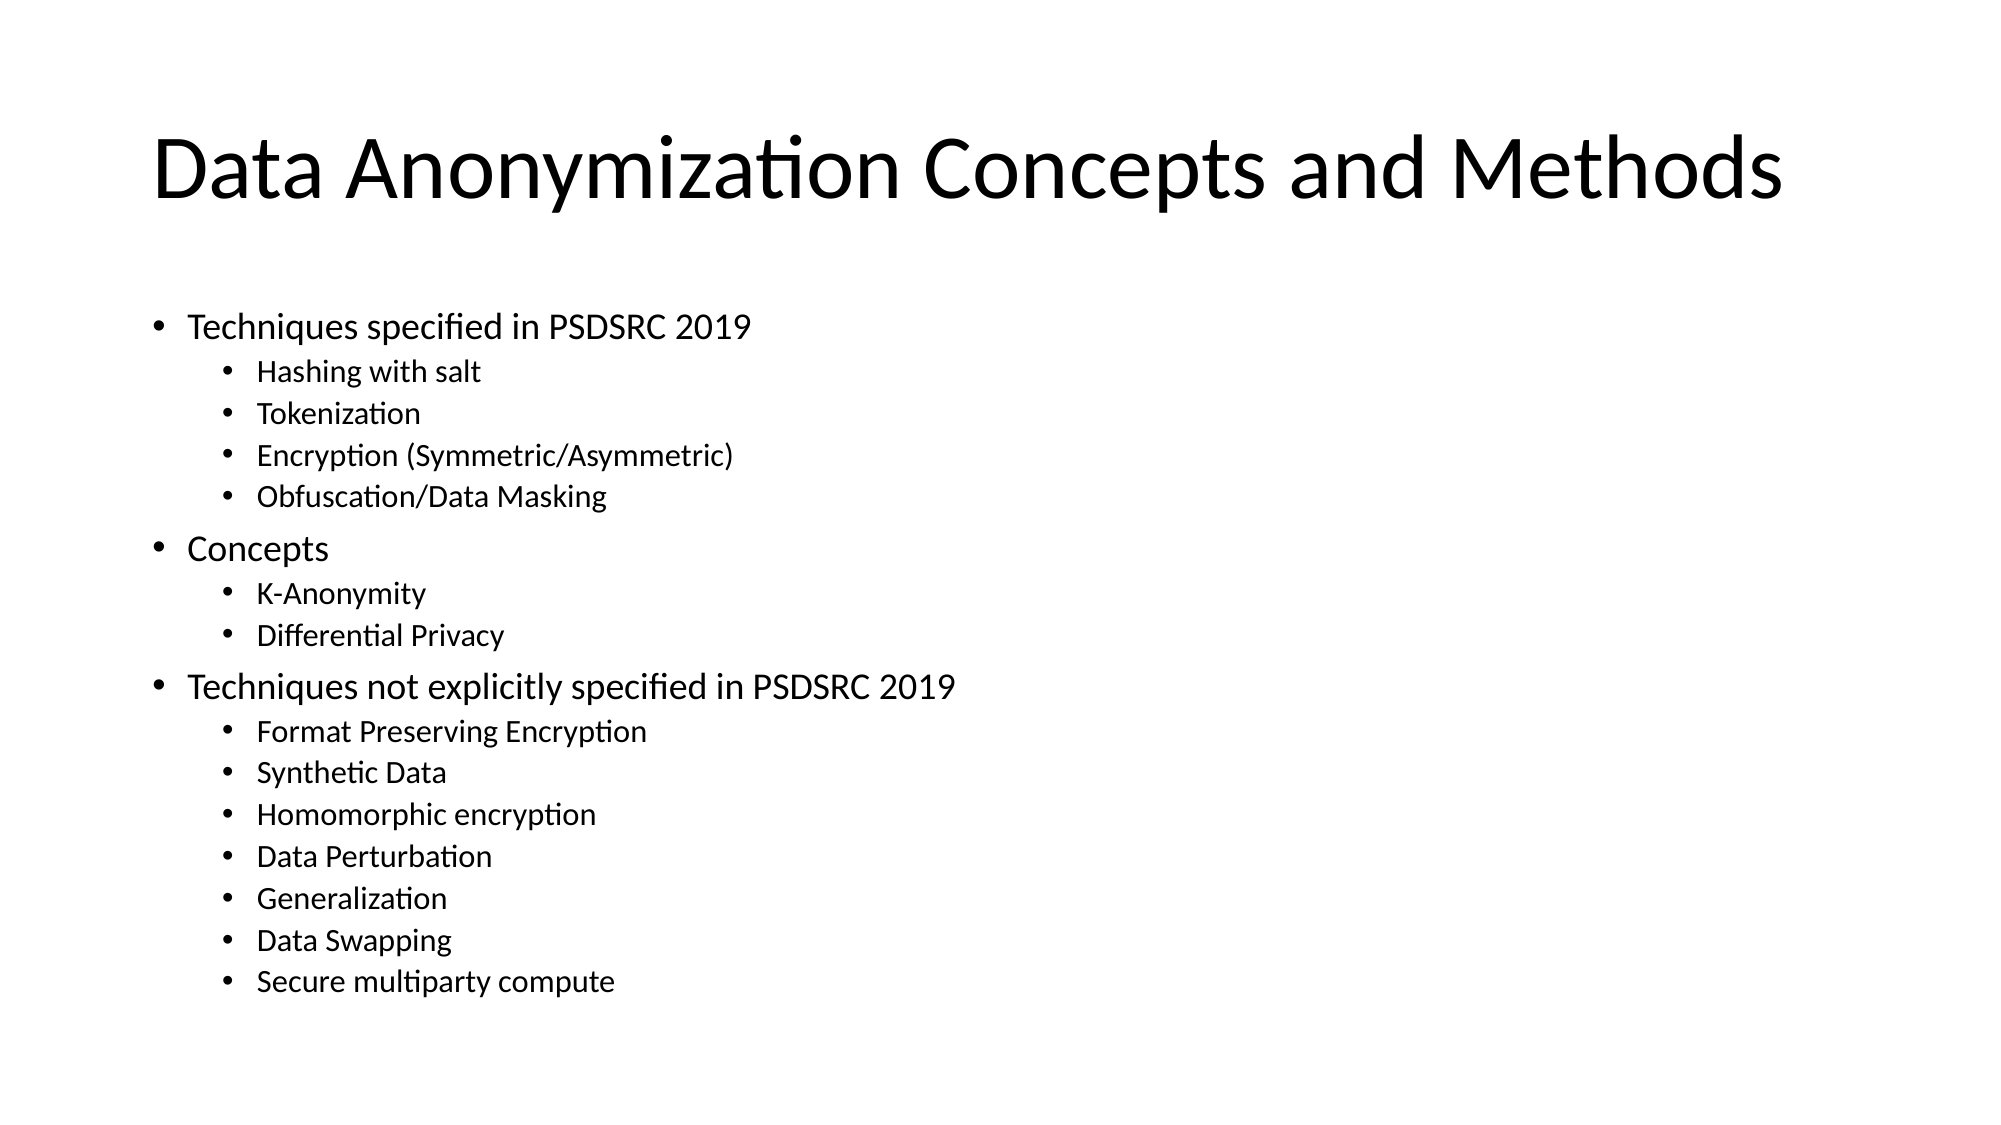

# Data Anonymization Concepts and Methods
Techniques specified in PSDSRC 2019
Hashing with salt
Tokenization
Encryption (Symmetric/Asymmetric)
Obfuscation/Data Masking
Concepts
K-Anonymity
Differential Privacy
Techniques not explicitly specified in PSDSRC 2019
Format Preserving Encryption
Synthetic Data
Homomorphic encryption
Data Perturbation
Generalization
Data Swapping
Secure multiparty compute